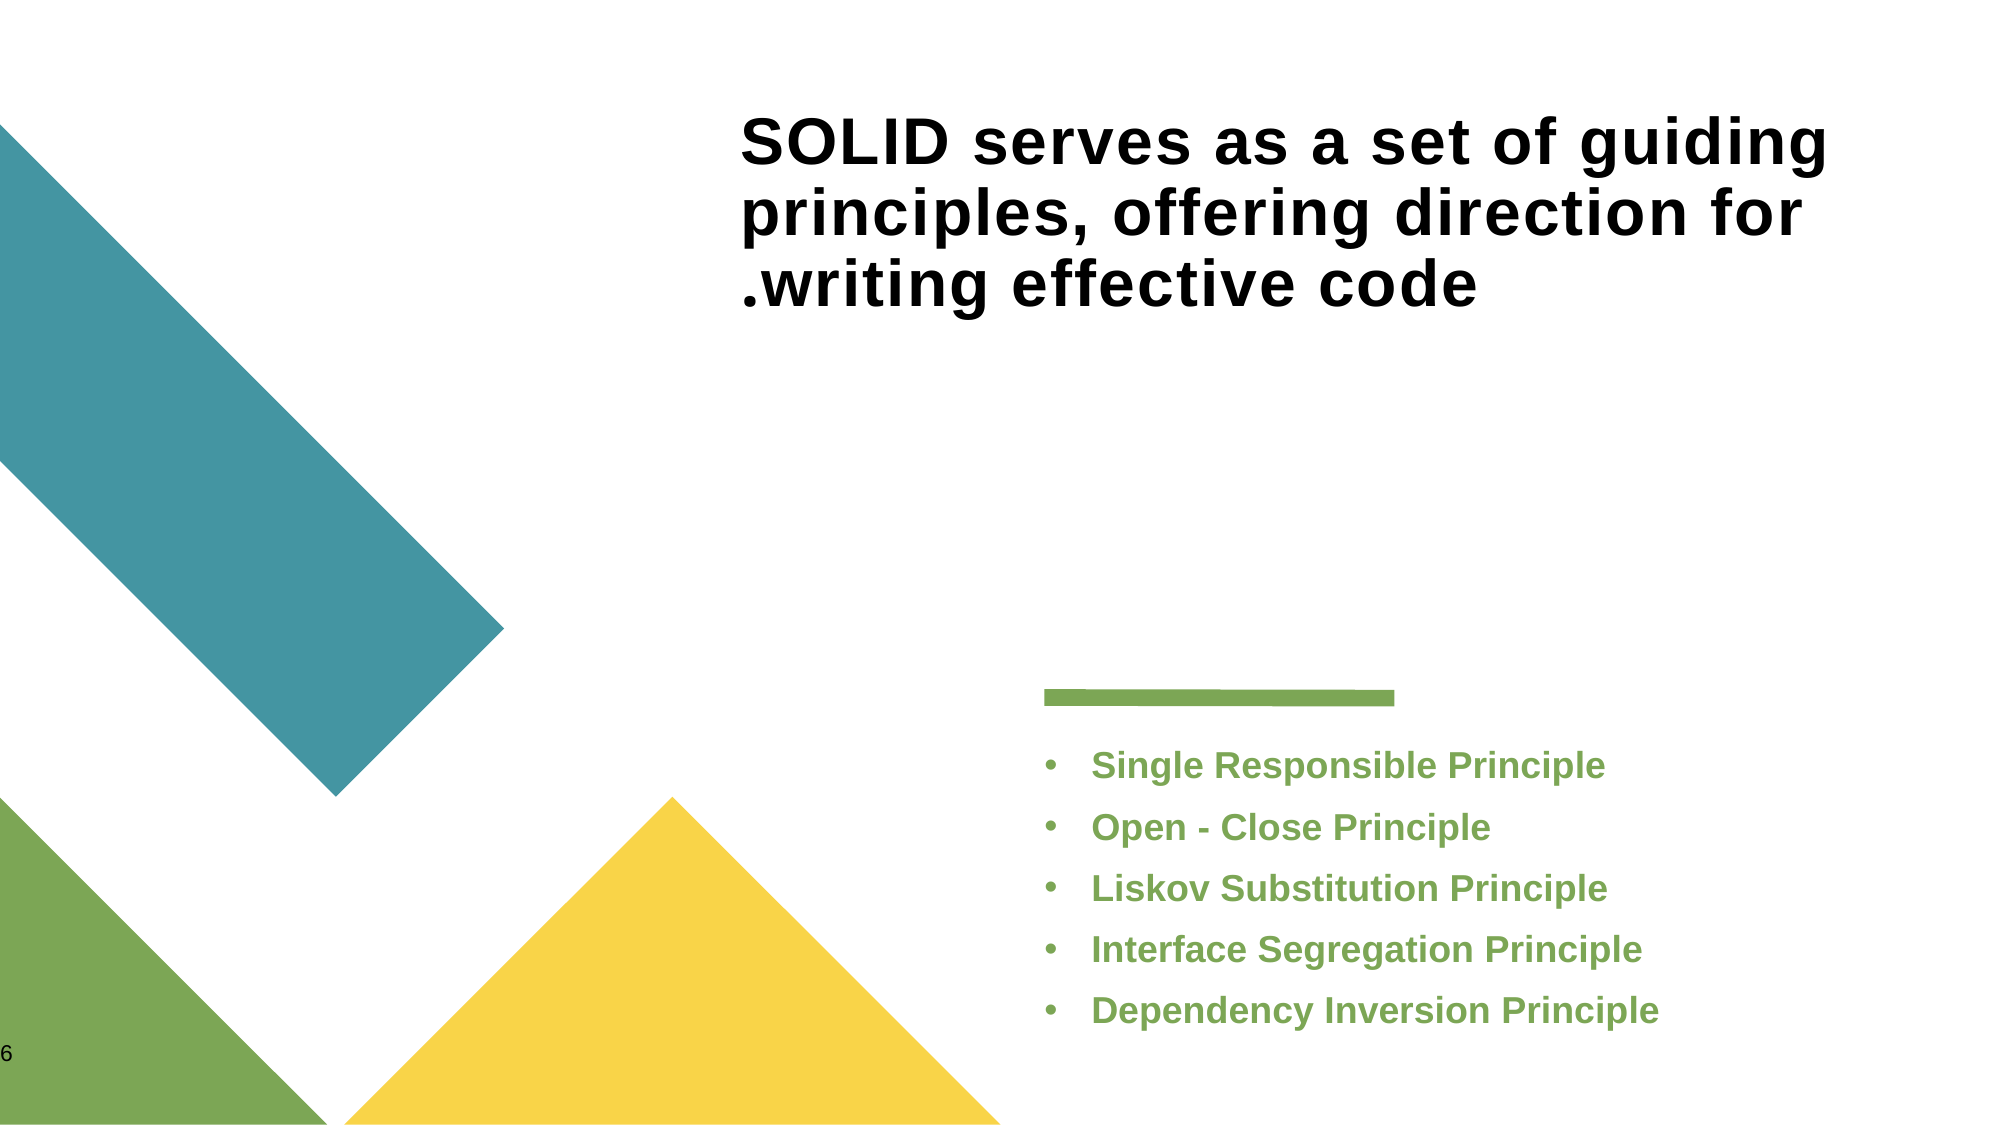

# SOLID serves as a set of guiding principles, offering direction for writing effective code.
Single Responsible Principle
Open - Close Principle
Liskov Substitution Principle
Interface Segregation Principle
Dependency Inversion Principle
6